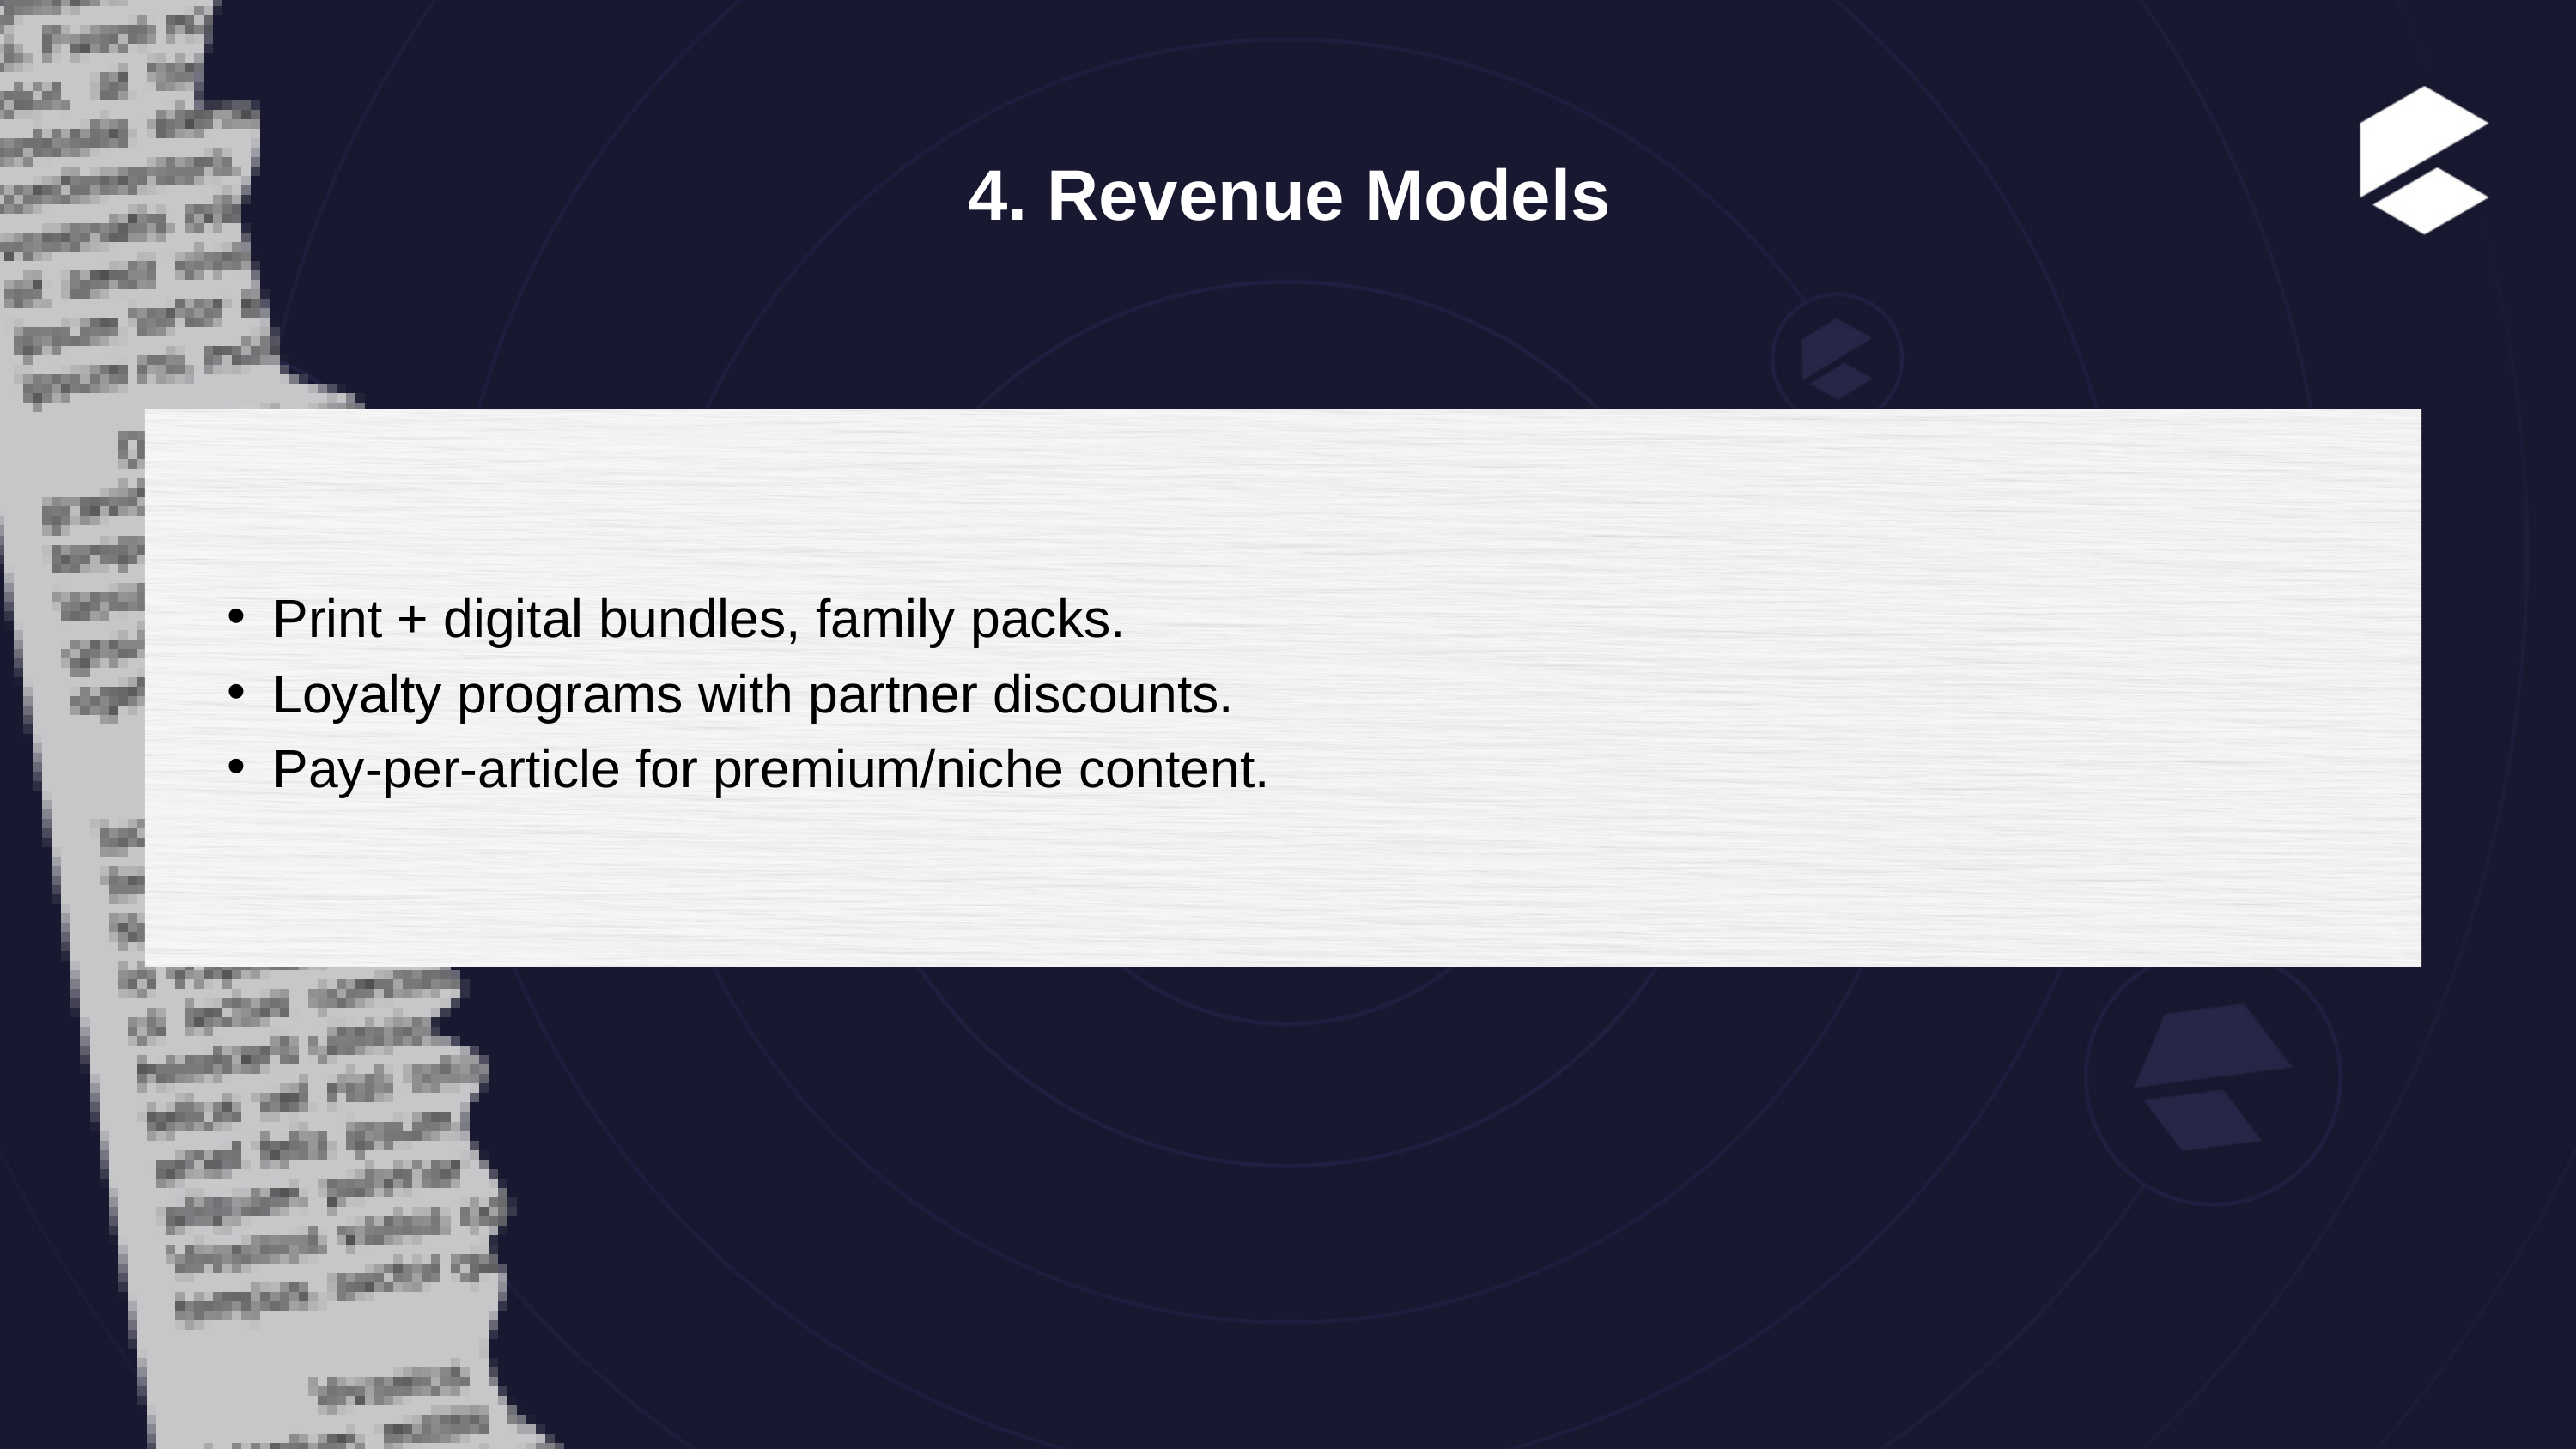

4. Revenue Models
Print + digital bundles, family packs.
Loyalty programs with partner discounts.
Pay-per-article for premium/niche content.